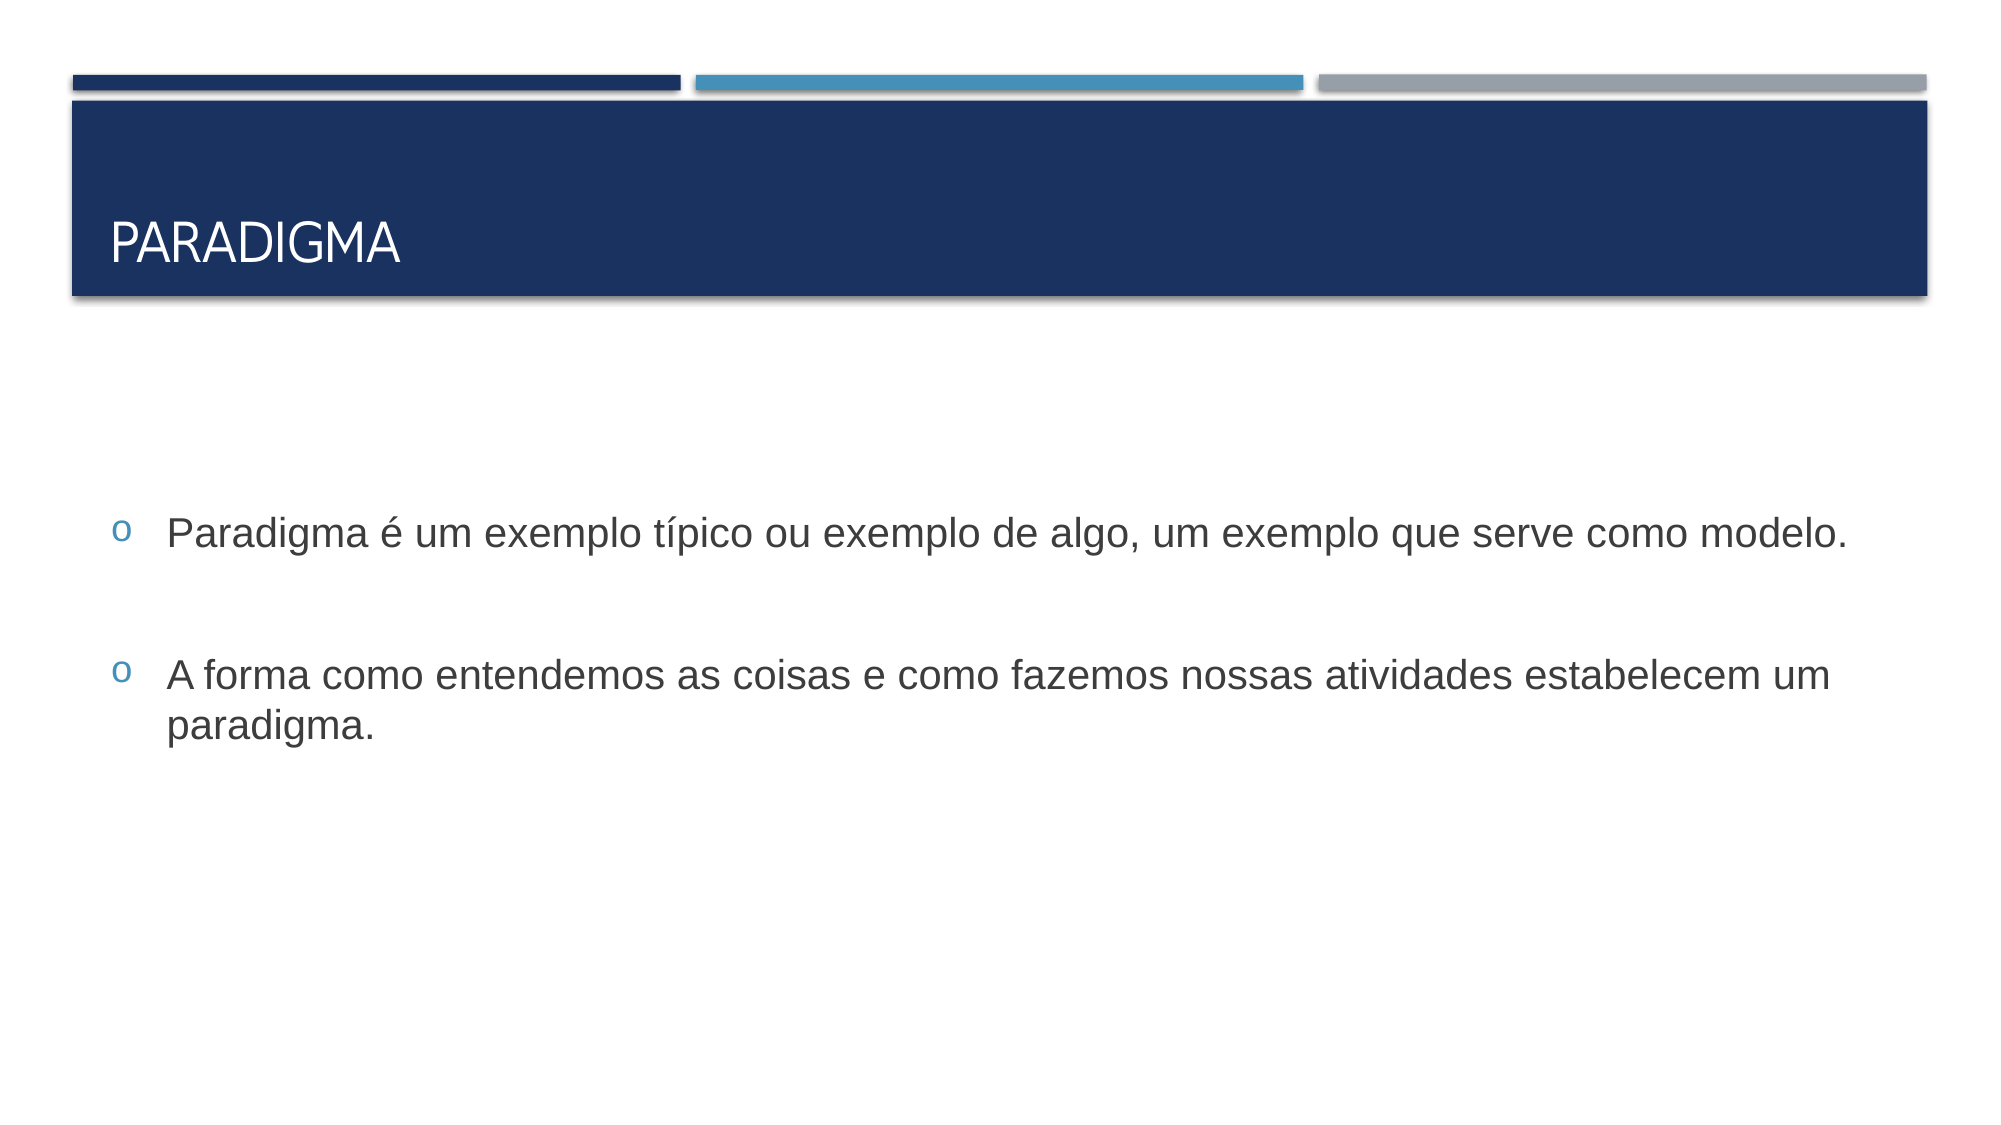

# Paradigma
Paradigma é um exemplo típico ou exemplo de algo, um exemplo que serve como modelo.

A forma como entendemos as coisas e como fazemos nossas atividades estabelecem um paradigma.